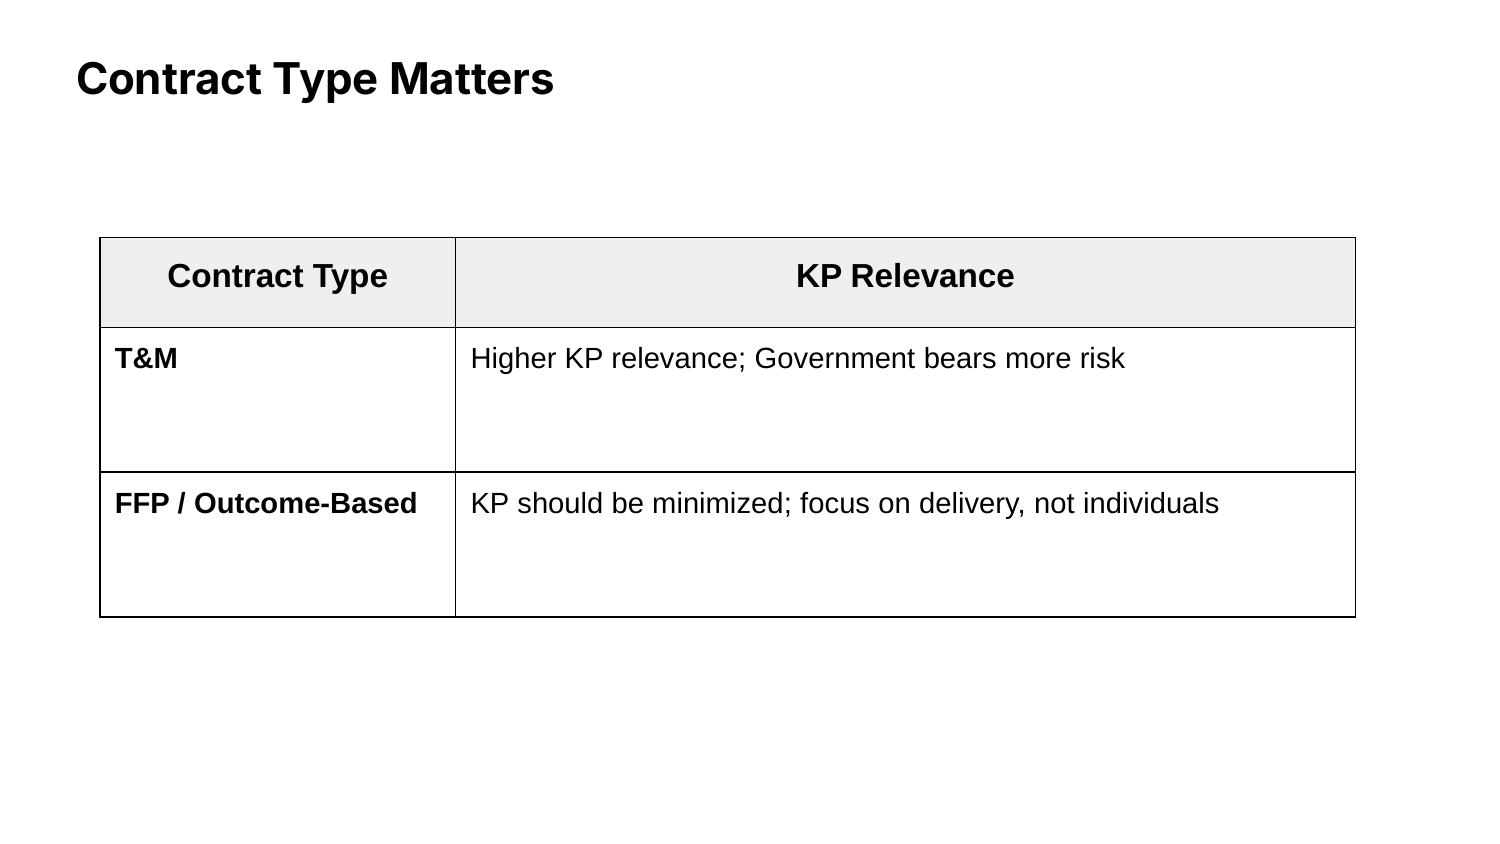

Contract Type Matters

| Contract Type | KP Relevance |
| --- | --- |
| T&M | Higher KP relevance; Government bears more risk |
| FFP / Outcome-Based | KP should be minimized; focus on delivery, not individuals |